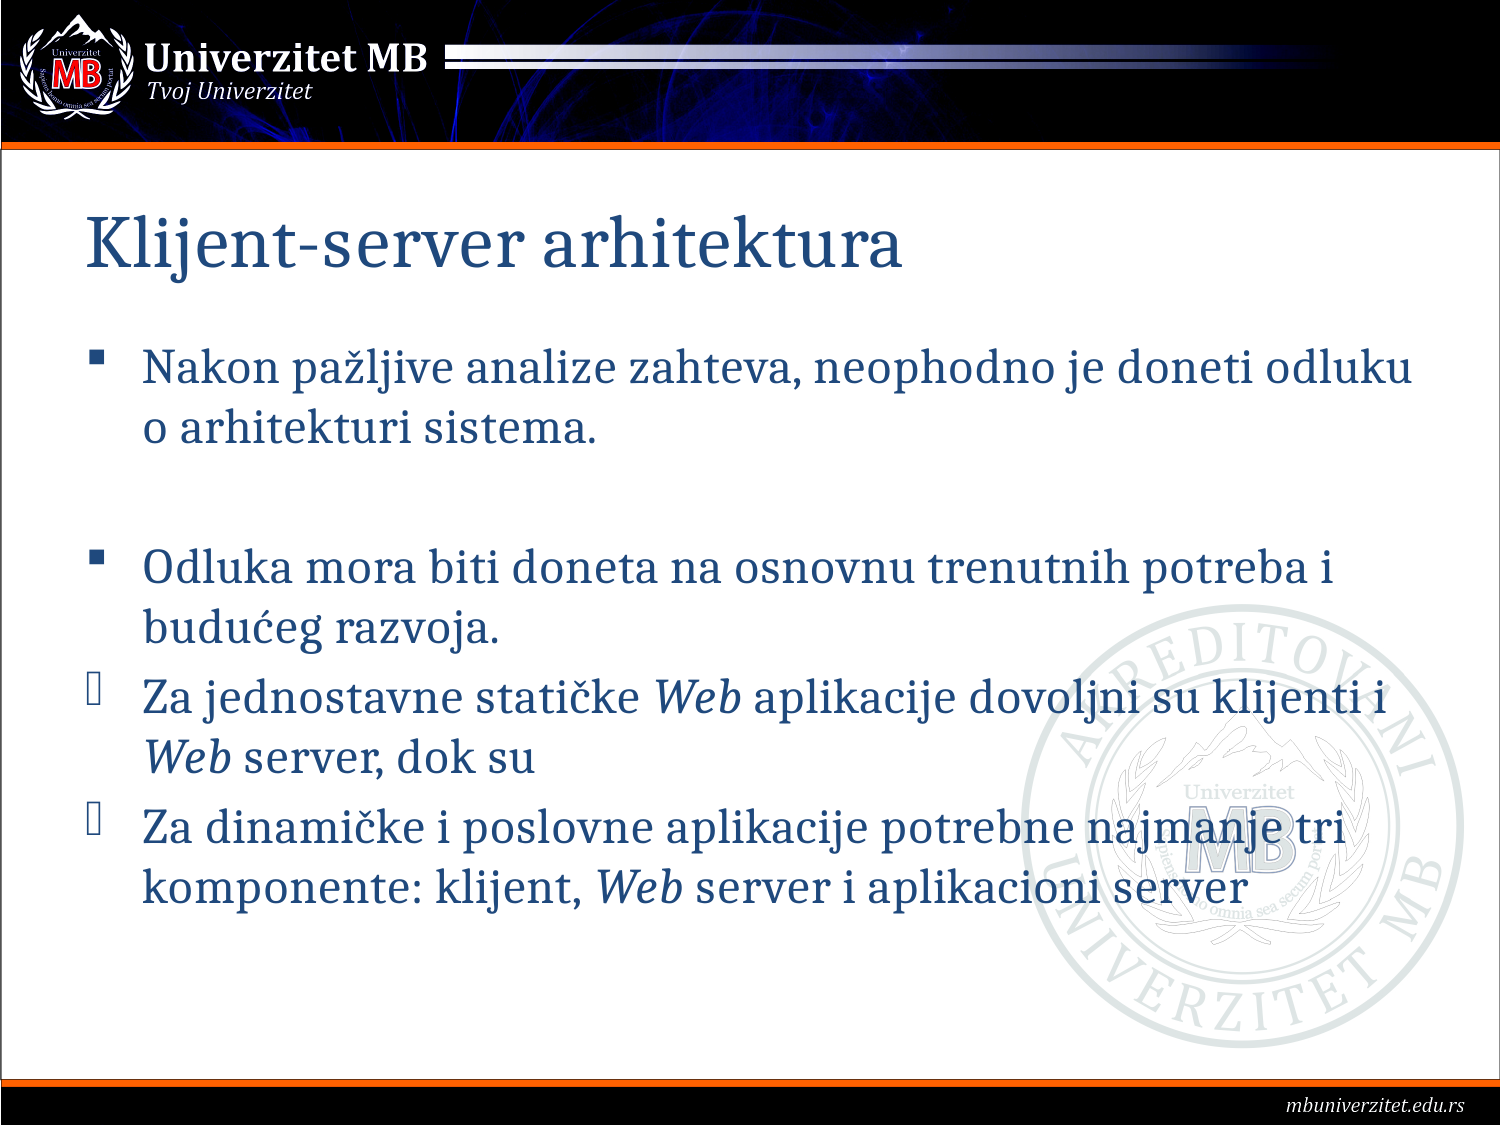

# Klijent-server arhitektura
Nakon pažljive analize zahteva, neophodno je doneti odluku o arhitekturi sistema.

Odluka mora biti doneta na osnovnu trenutnih potreba i budućeg razvoja.
Za jednostavne statičke Web aplikacije dovoljni su klijenti i Web server, dok su
Za dinamičke i poslovne aplikacije potrebne najmanje tri komponente: klijent, Web server i aplikacioni server